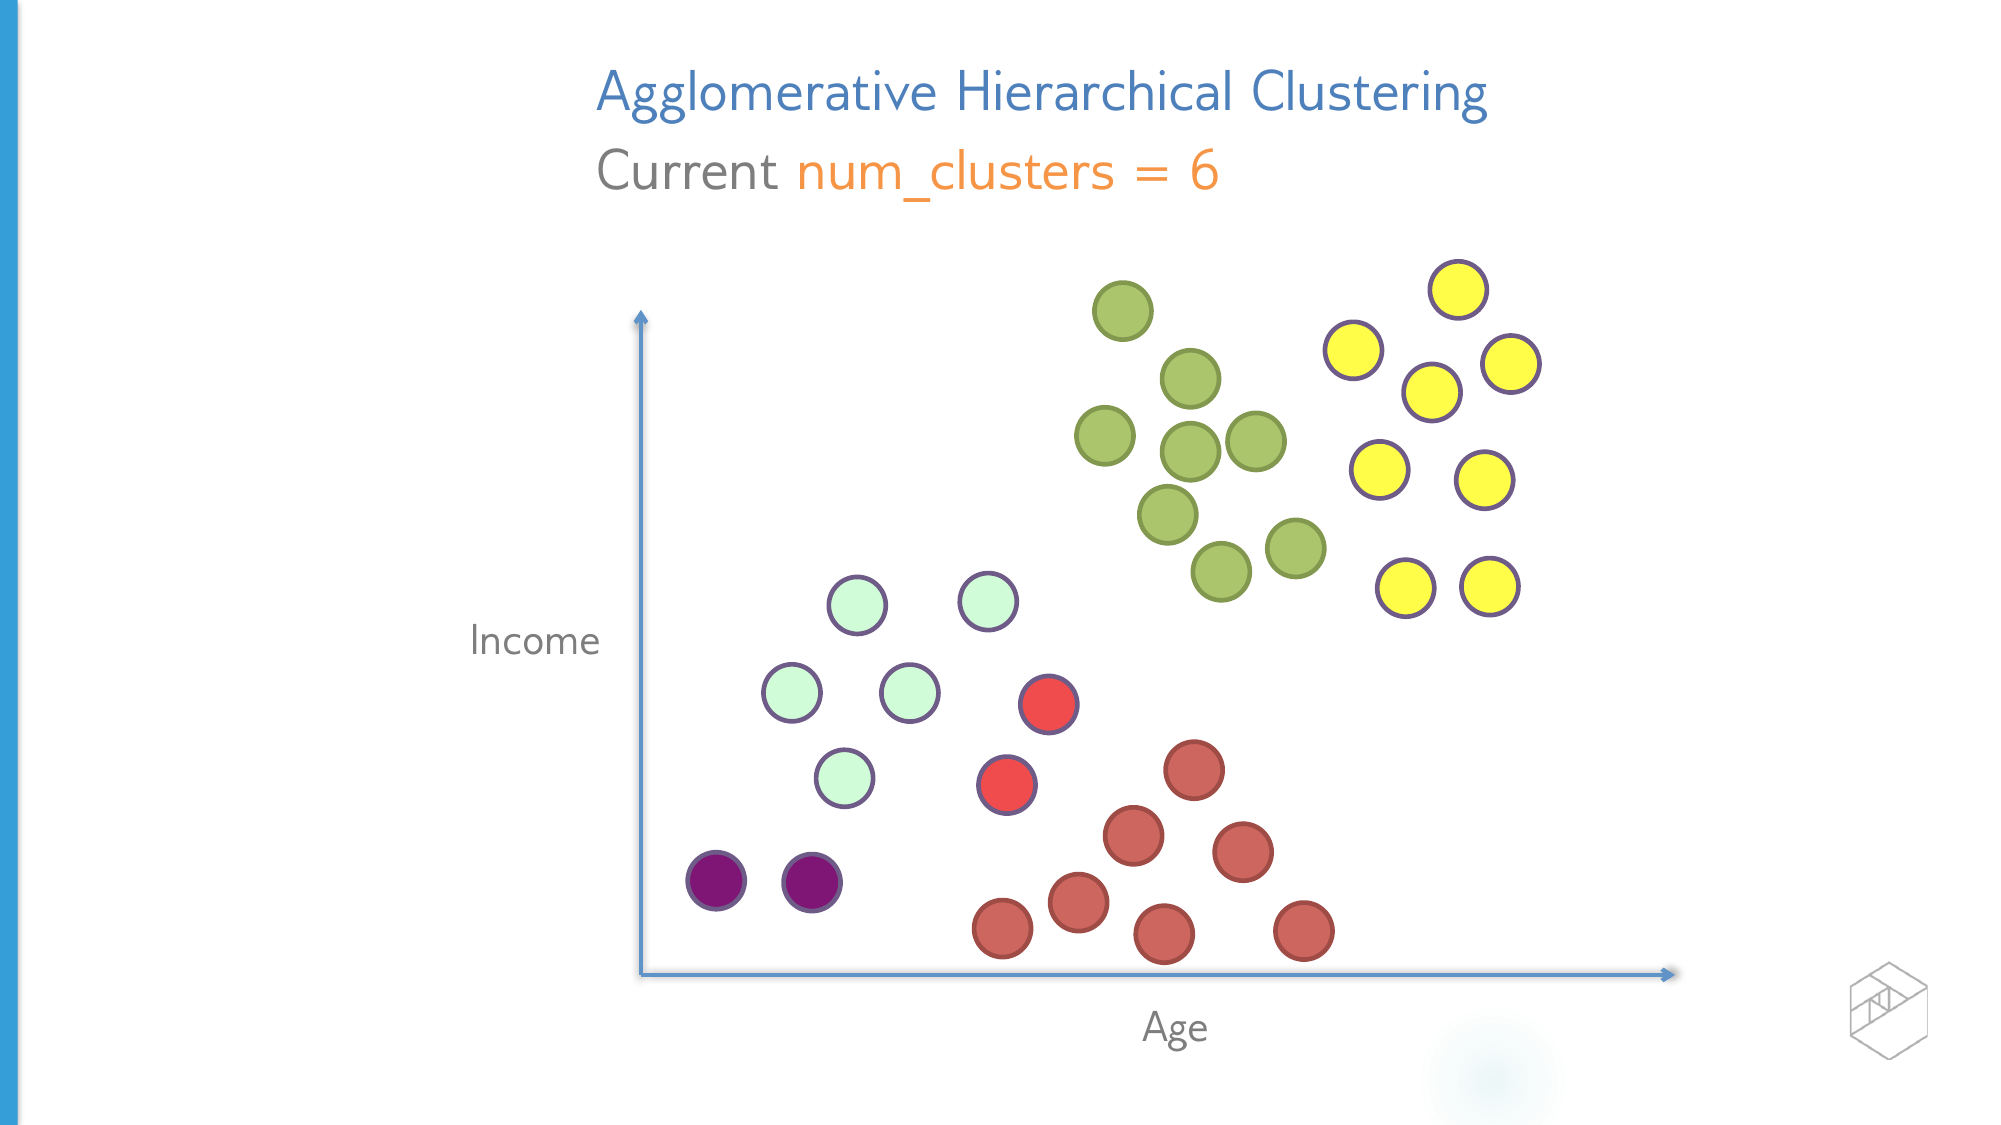

Agglomerative Hierarchical Clustering
Current num_clusters = 6

Income

Age